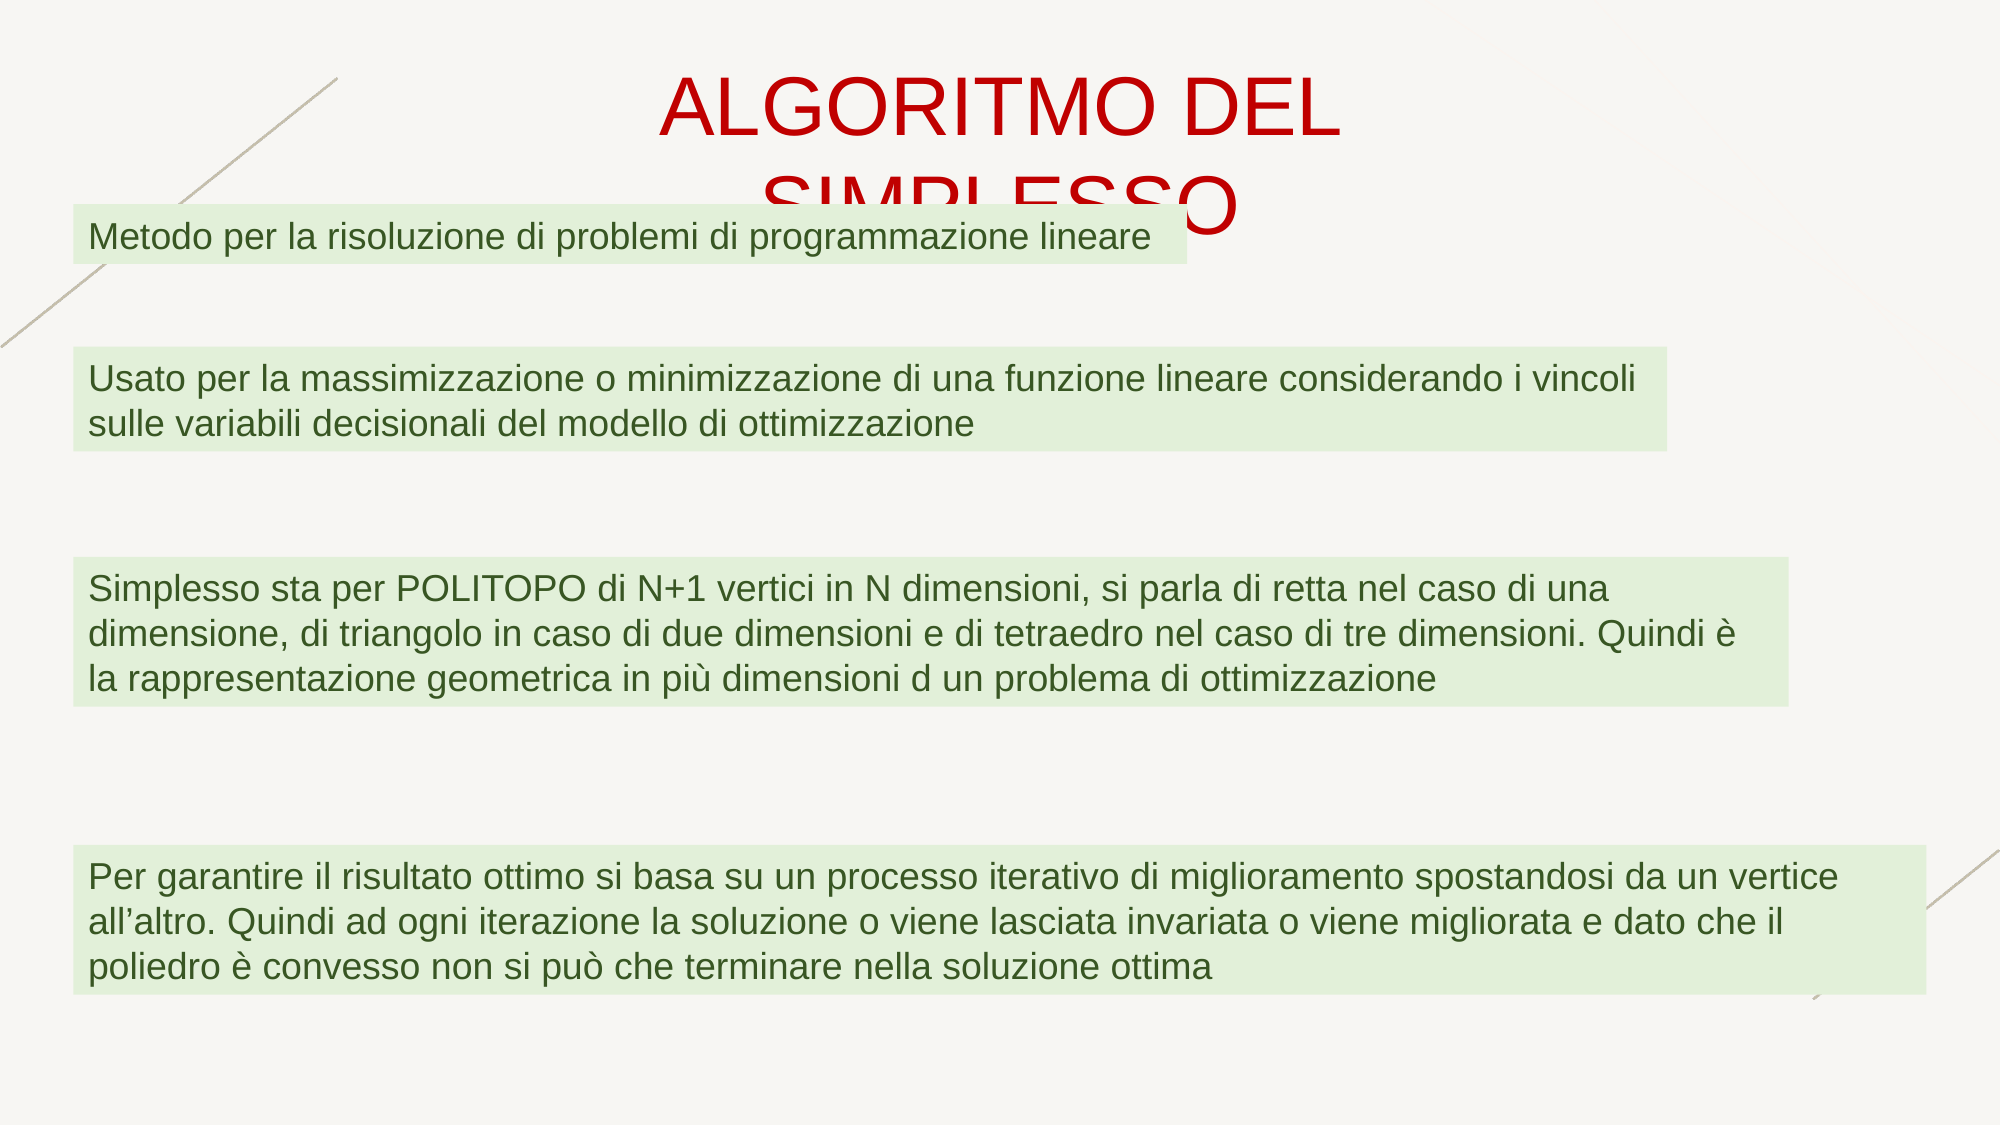

ALGORITMO DEL SIMPLESSO
Metodo per la risoluzione di problemi di programmazione lineare
Usato per la massimizzazione o minimizzazione di una funzione lineare considerando i vincoli sulle variabili decisionali del modello di ottimizzazione
Simplesso sta per POLITOPO di N+1 vertici in N dimensioni, si parla di retta nel caso di una dimensione, di triangolo in caso di due dimensioni e di tetraedro nel caso di tre dimensioni. Quindi è la rappresentazione geometrica in più dimensioni d un problema di ottimizzazione
Per garantire il risultato ottimo si basa su un processo iterativo di miglioramento spostandosi da un vertice all’altro. Quindi ad ogni iterazione la soluzione o viene lasciata invariata o viene migliorata e dato che il poliedro è convesso non si può che terminare nella soluzione ottima